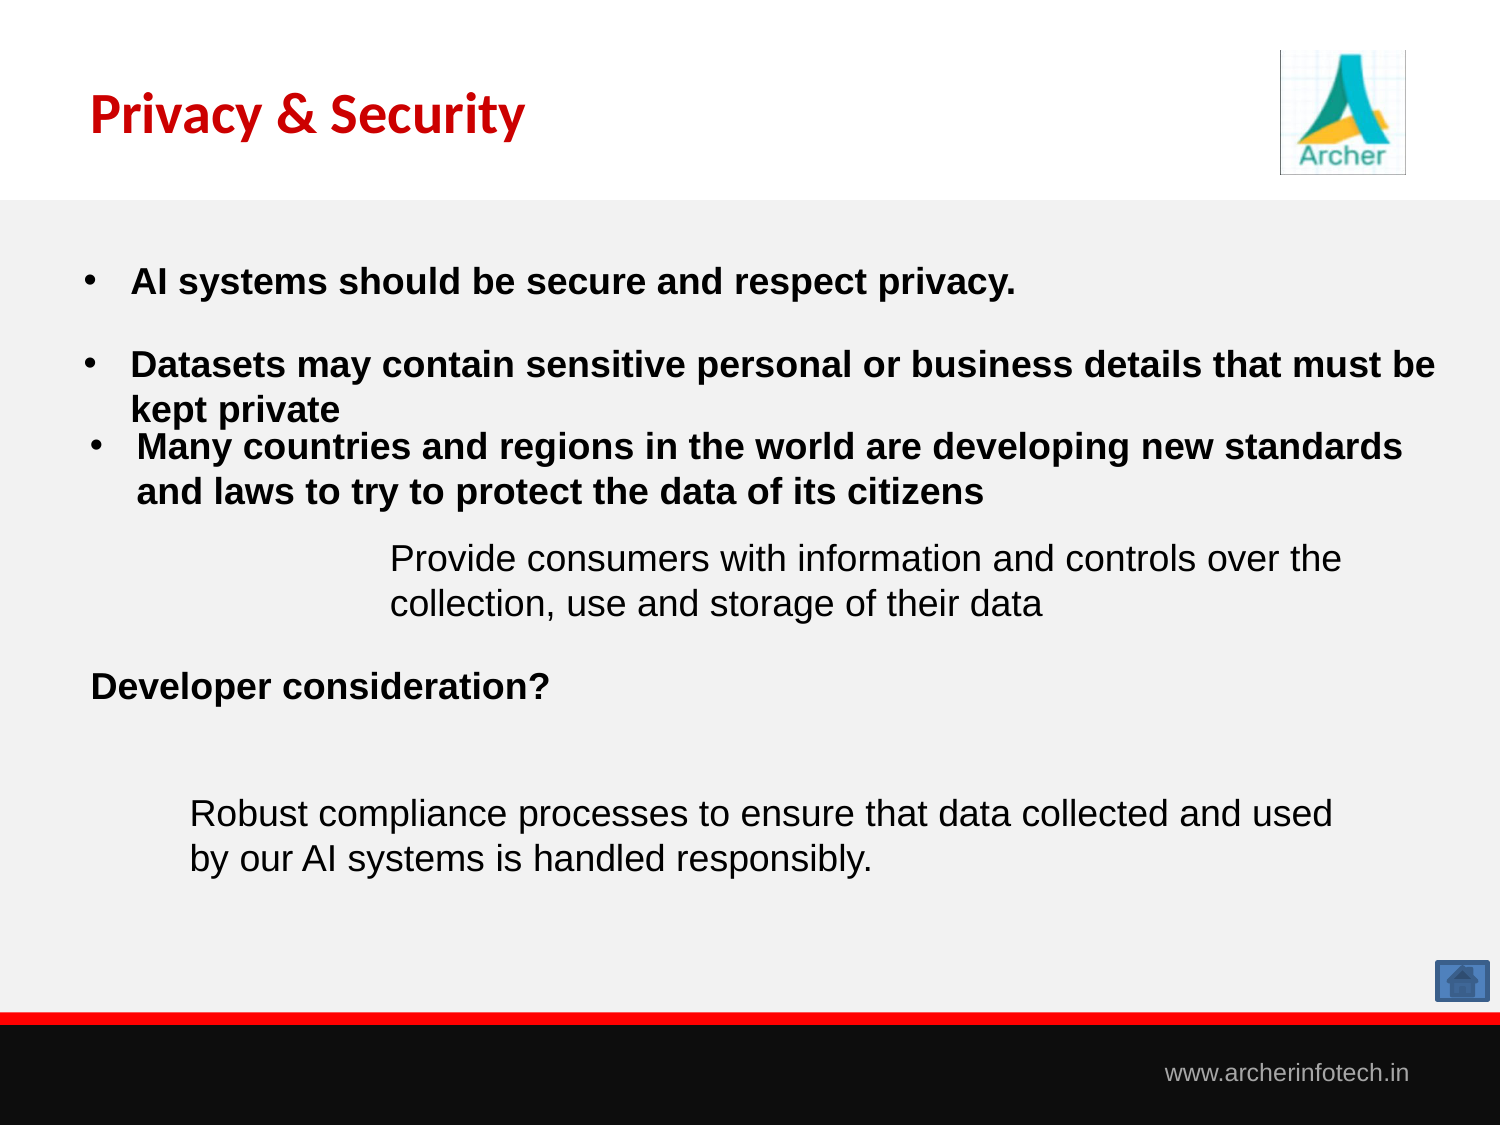

# Privacy & Security
AI systems should be secure and respect privacy.
Datasets may contain sensitive personal or business details that must be kept private
Many countries and regions in the world are developing new standards and laws to try to protect the data of its citizens
Provide consumers with information and controls over the collection, use and storage of their data
Developer consideration?

Robust compliance processes to ensure that data collected and used by our AI systems is handled responsibly.